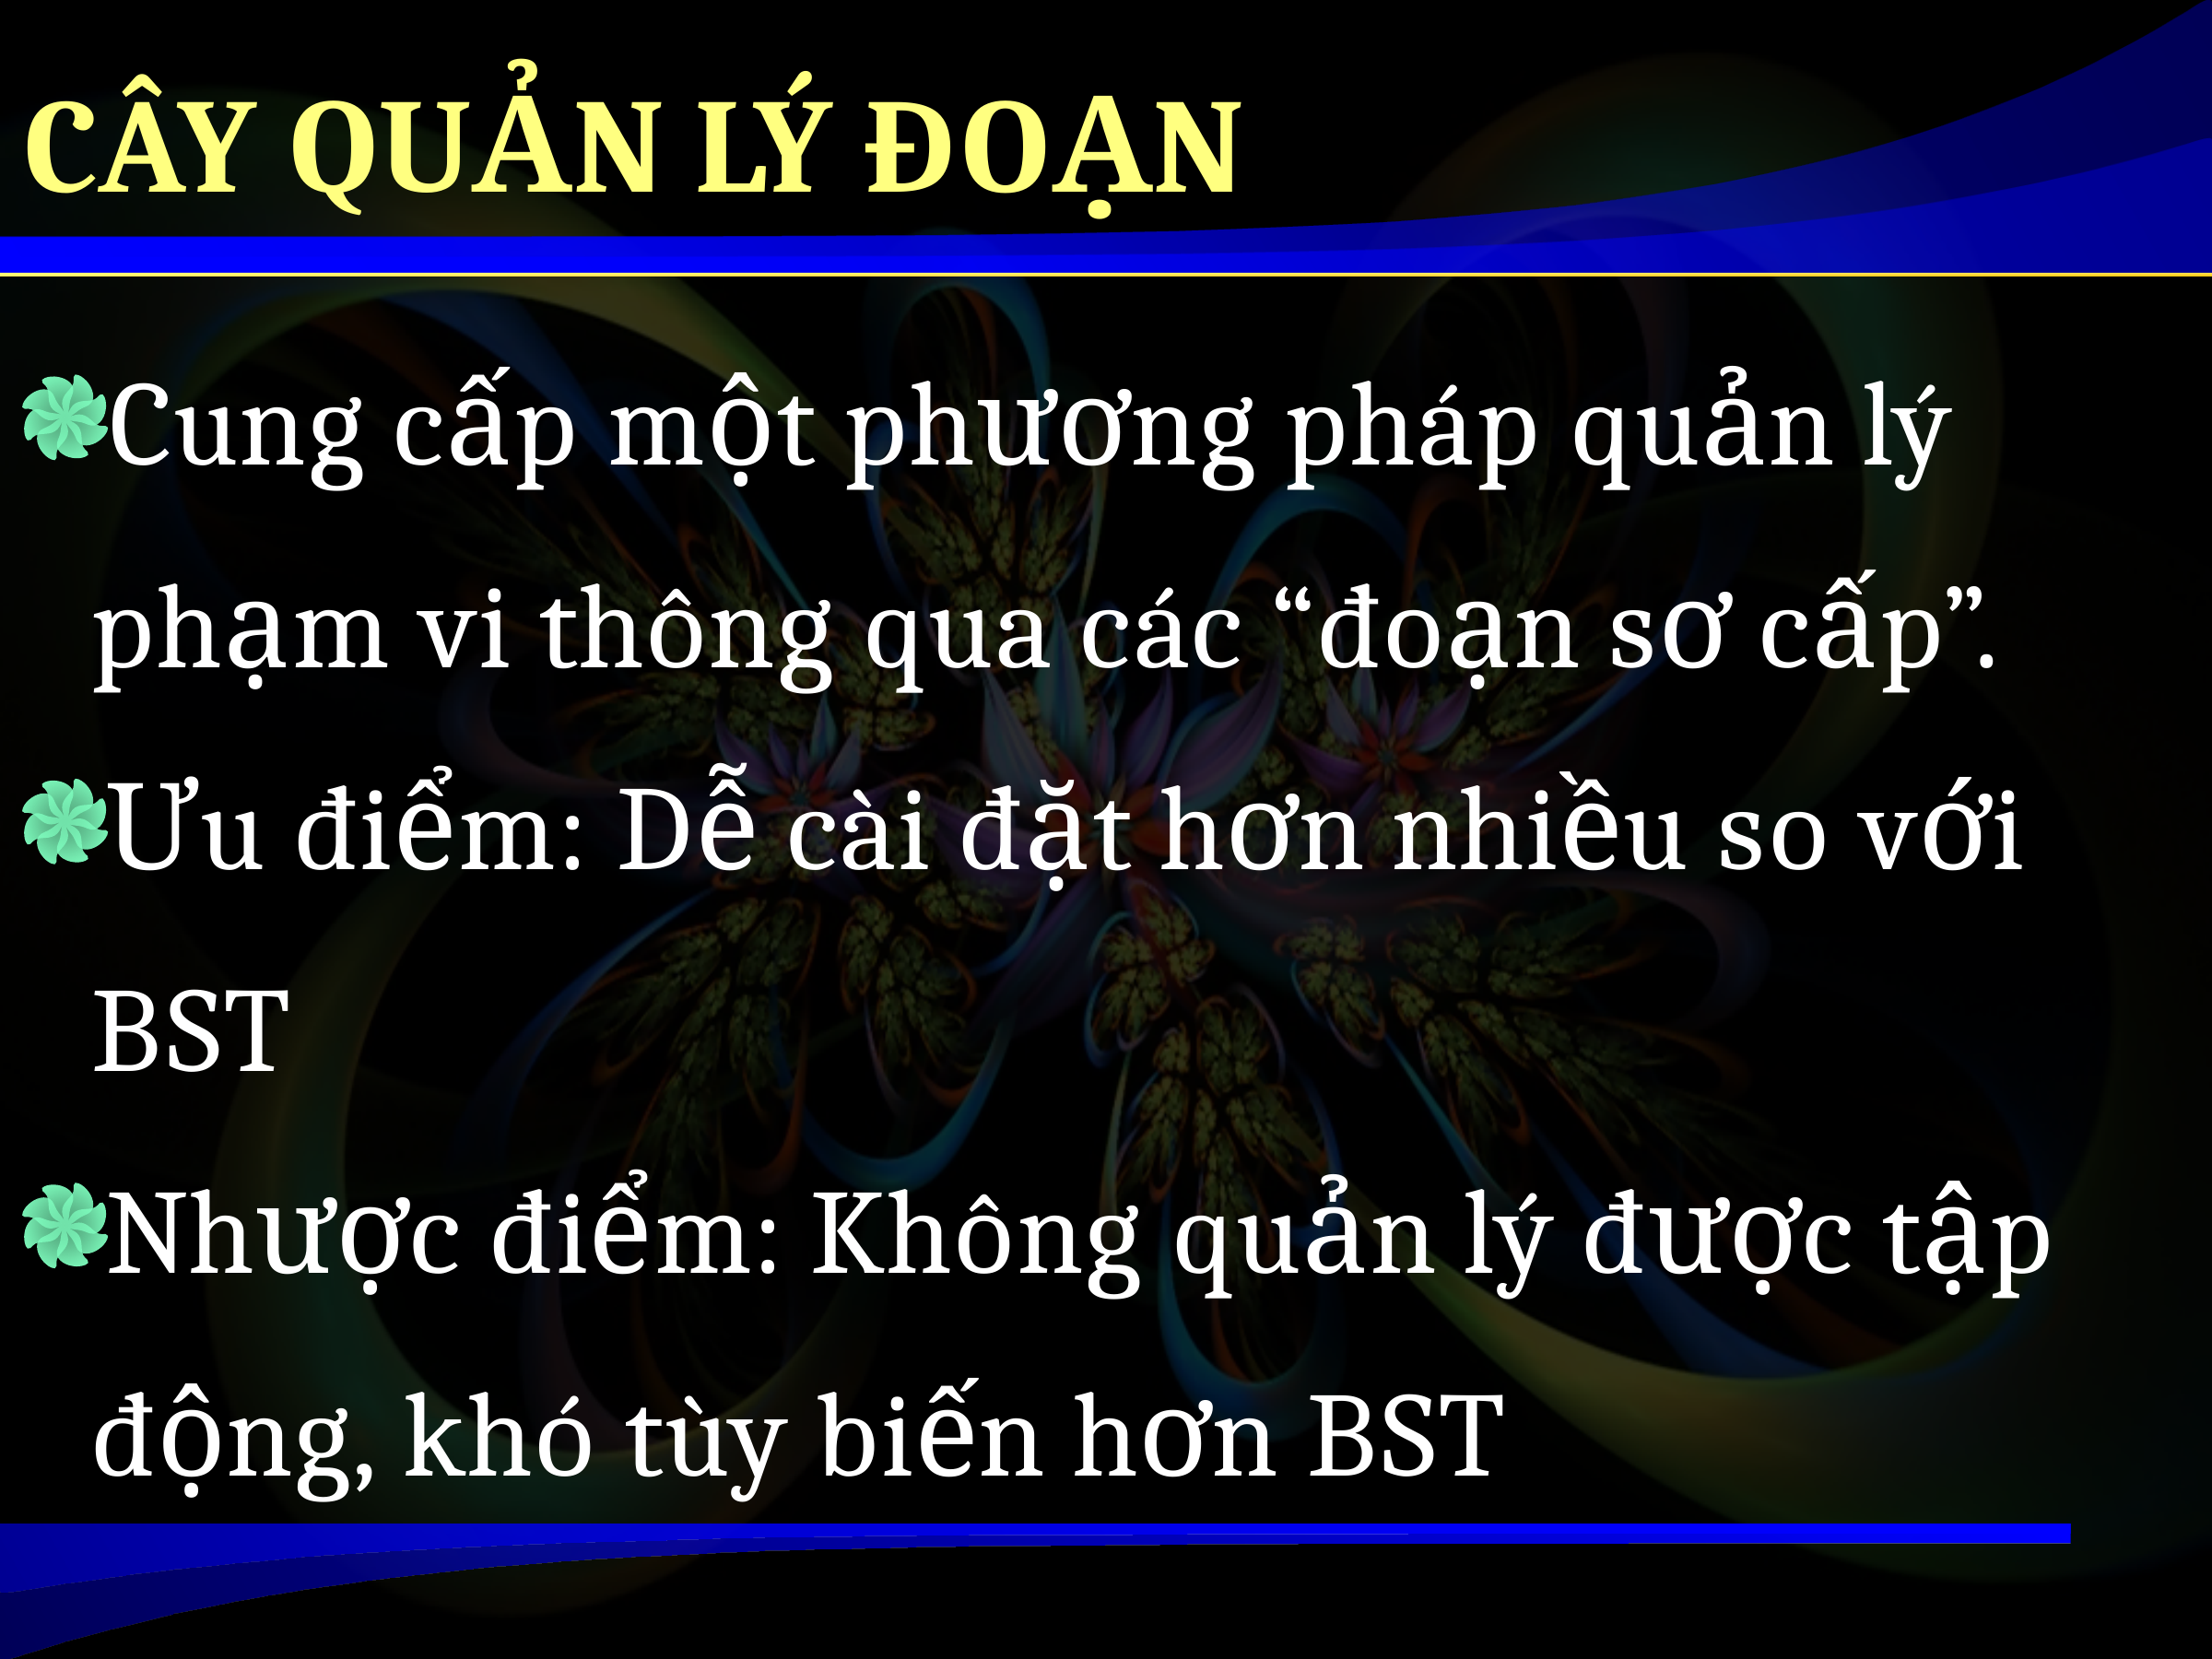

# CÂY QUẢN LÝ ĐOẠN
Cung cấp một phương pháp quản lý phạm vi thông qua các “đoạn sơ cấp”.
Ưu điểm: Dễ cài đặt hơn nhiều so với BST
Nhược điểm: Không quản lý được tập động, khó tùy biến hơn BST